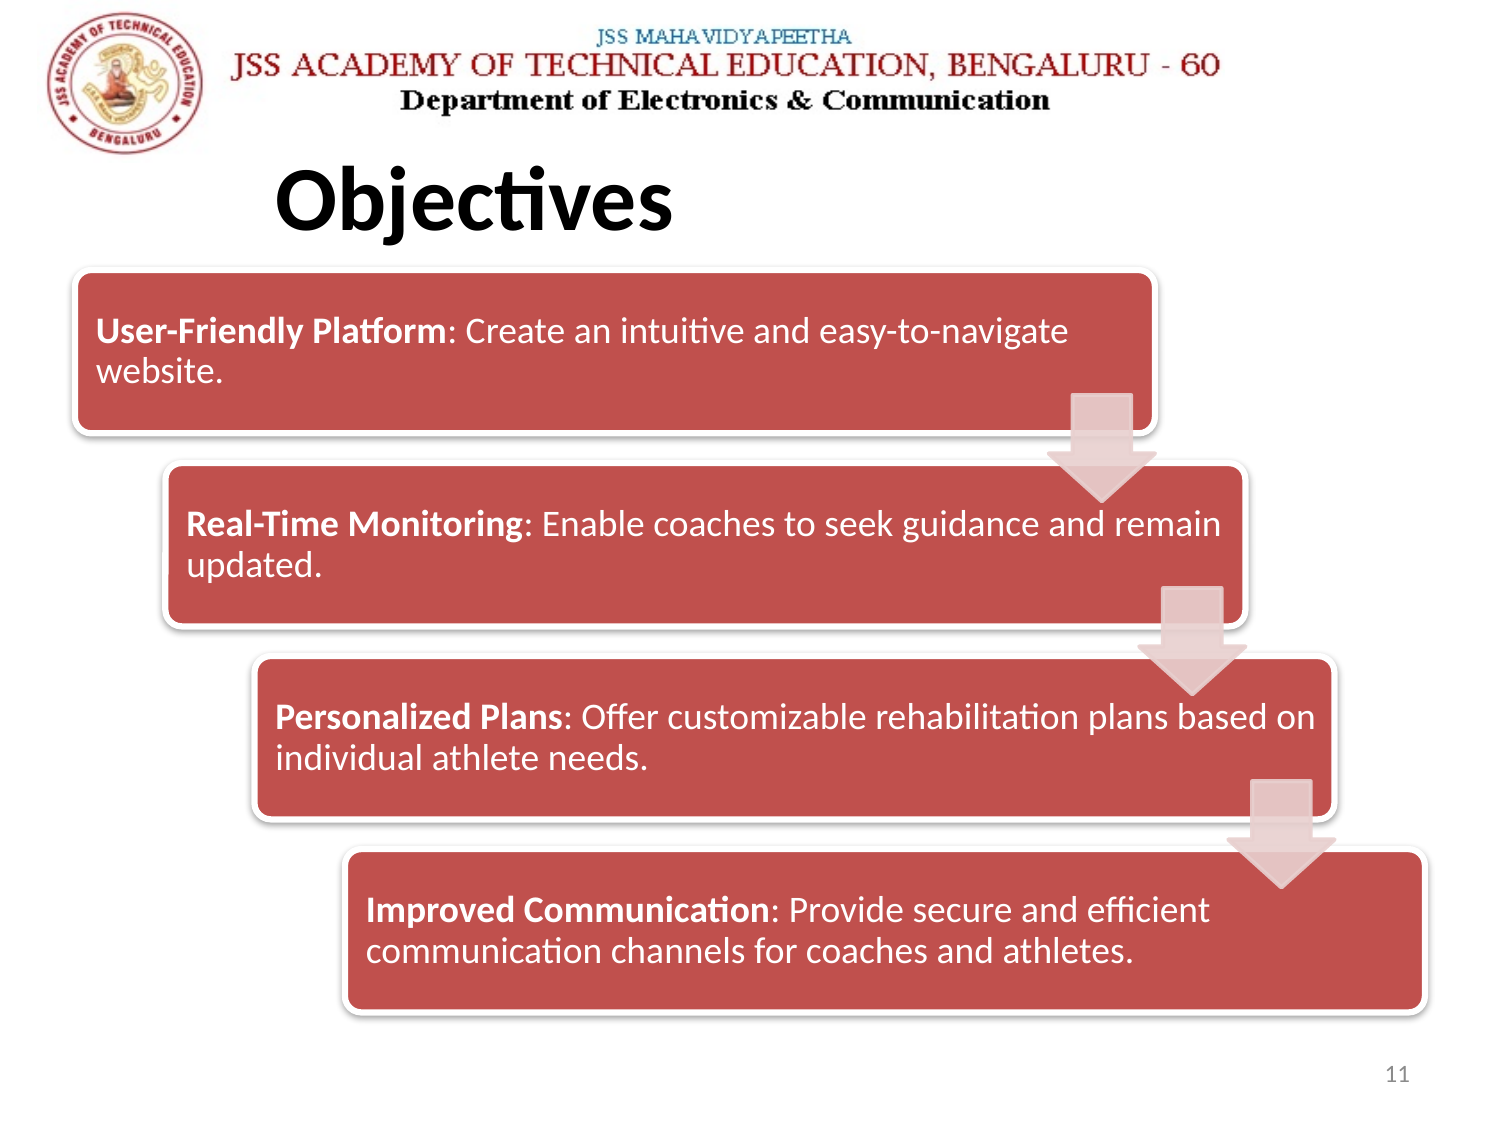

Objectives
User-Friendly Platform: Create an intuitive and easy-to-navigate website.
Real-Time Monitoring: Enable coaches to seek guidance and remain updated.
Personalized Plans: Offer customizable rehabilitation plans based on individual athlete needs.
Improved Communication: Provide secure and efficient communication channels for coaches and athletes.

11